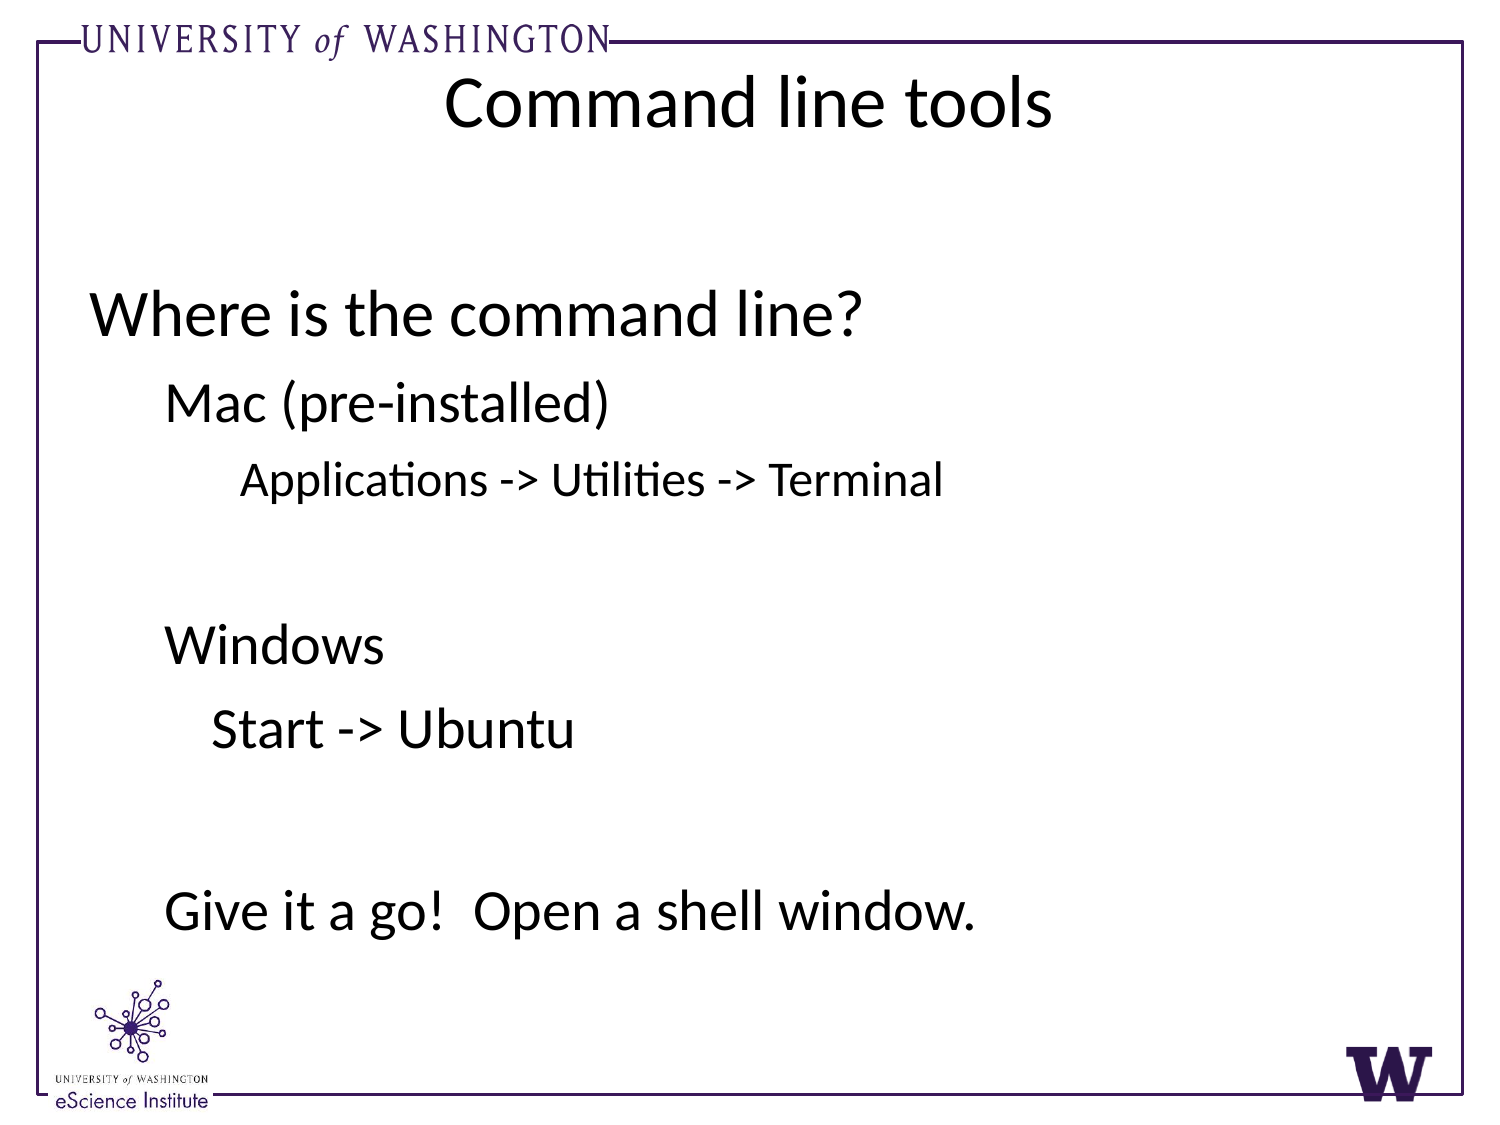

# Command line tools
Where is the command line?
Mac (pre-installed)
Applications -> Utilities -> Terminal

Windows
	Start -> Ubuntu

Give it a go!  Open a shell window.